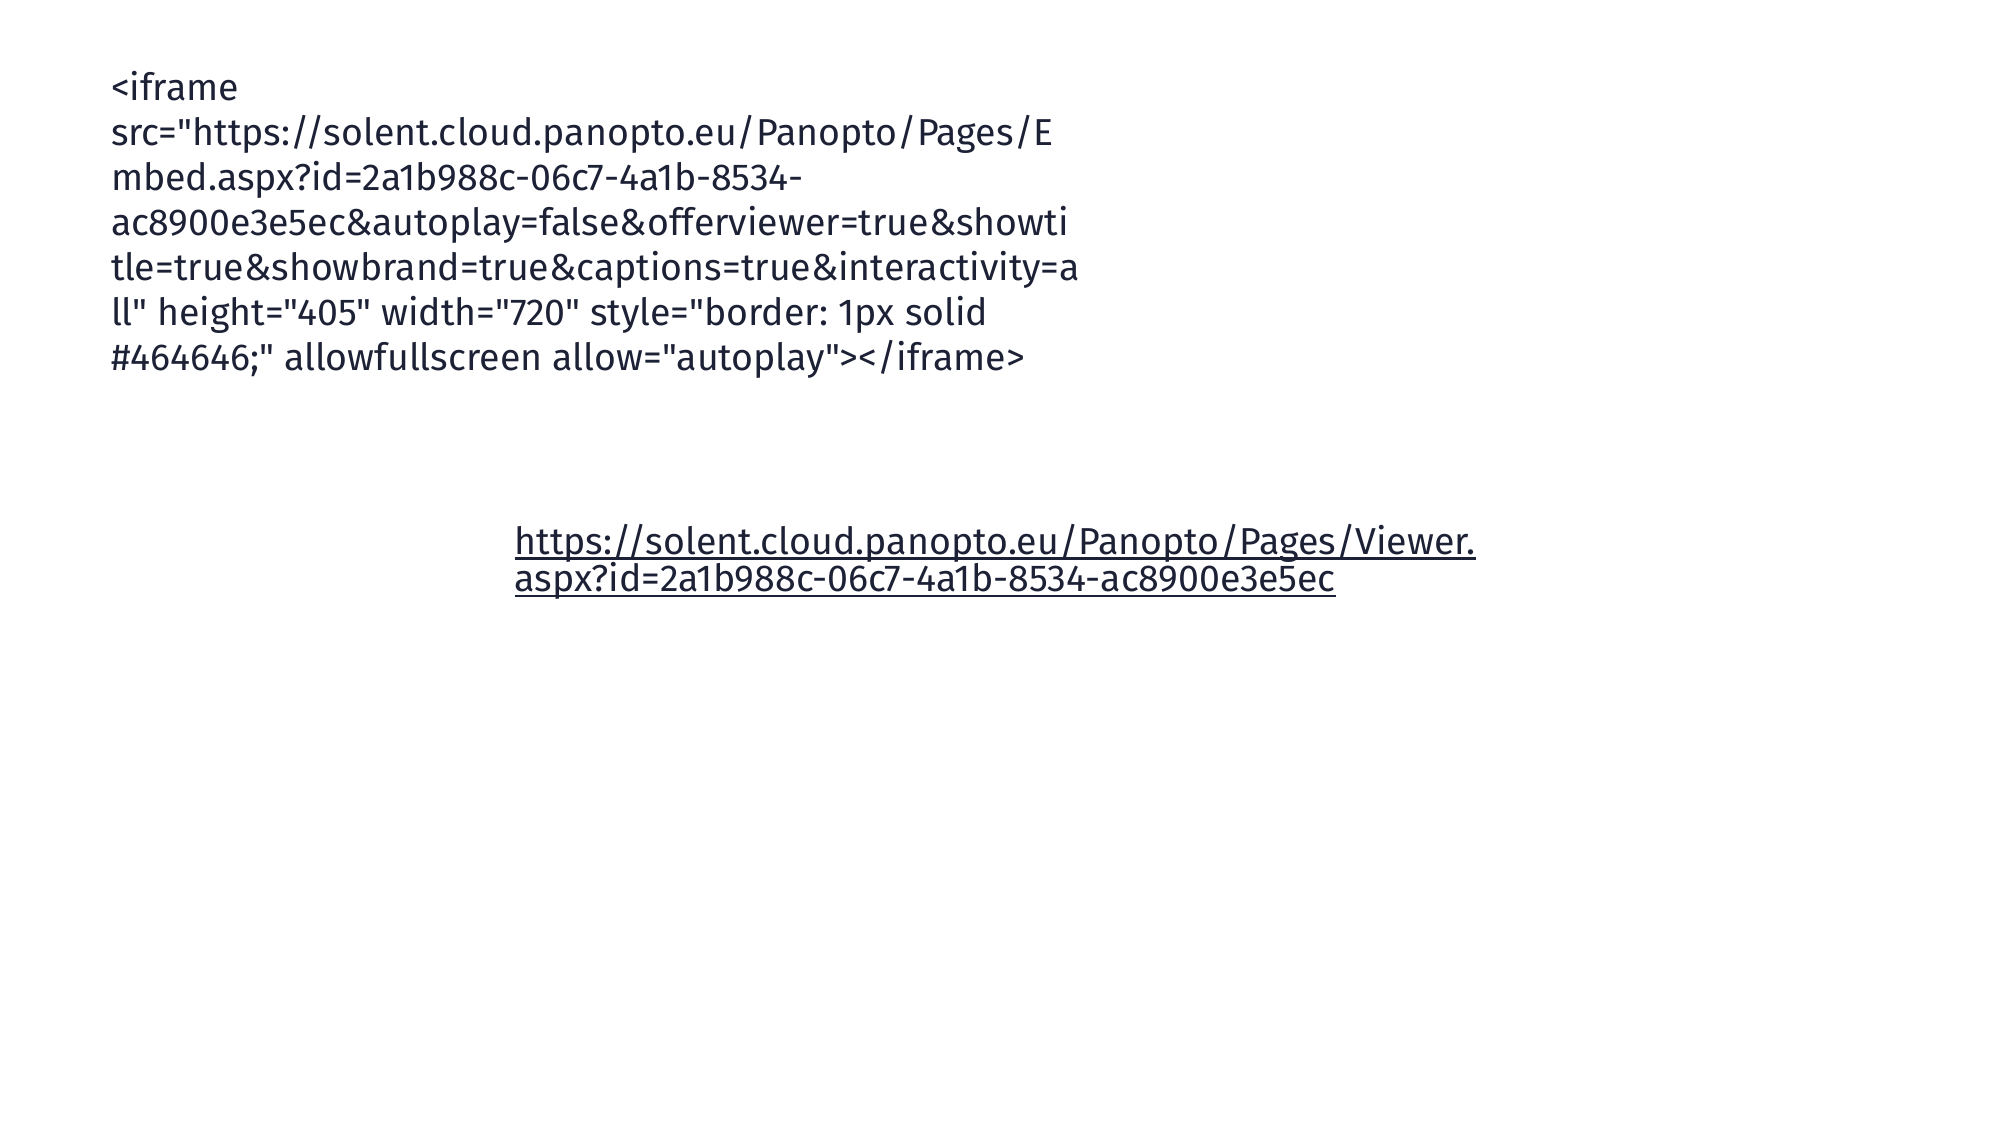

<iframe src="https://solent.cloud.panopto.eu/Panopto/Pages/Embed.aspx?id=2a1b988c-06c7-4a1b-8534-ac8900e3e5ec&autoplay=false&offerviewer=true&showtitle=true&showbrand=true&captions=true&interactivity=all" height="405" width="720" style="border: 1px solid #464646;" allowfullscreen allow="autoplay"></iframe>
https://solent.cloud.panopto.eu/Panopto/Pages/Viewer.aspx?id=2a1b988c-06c7-4a1b-8534-ac8900e3e5ec